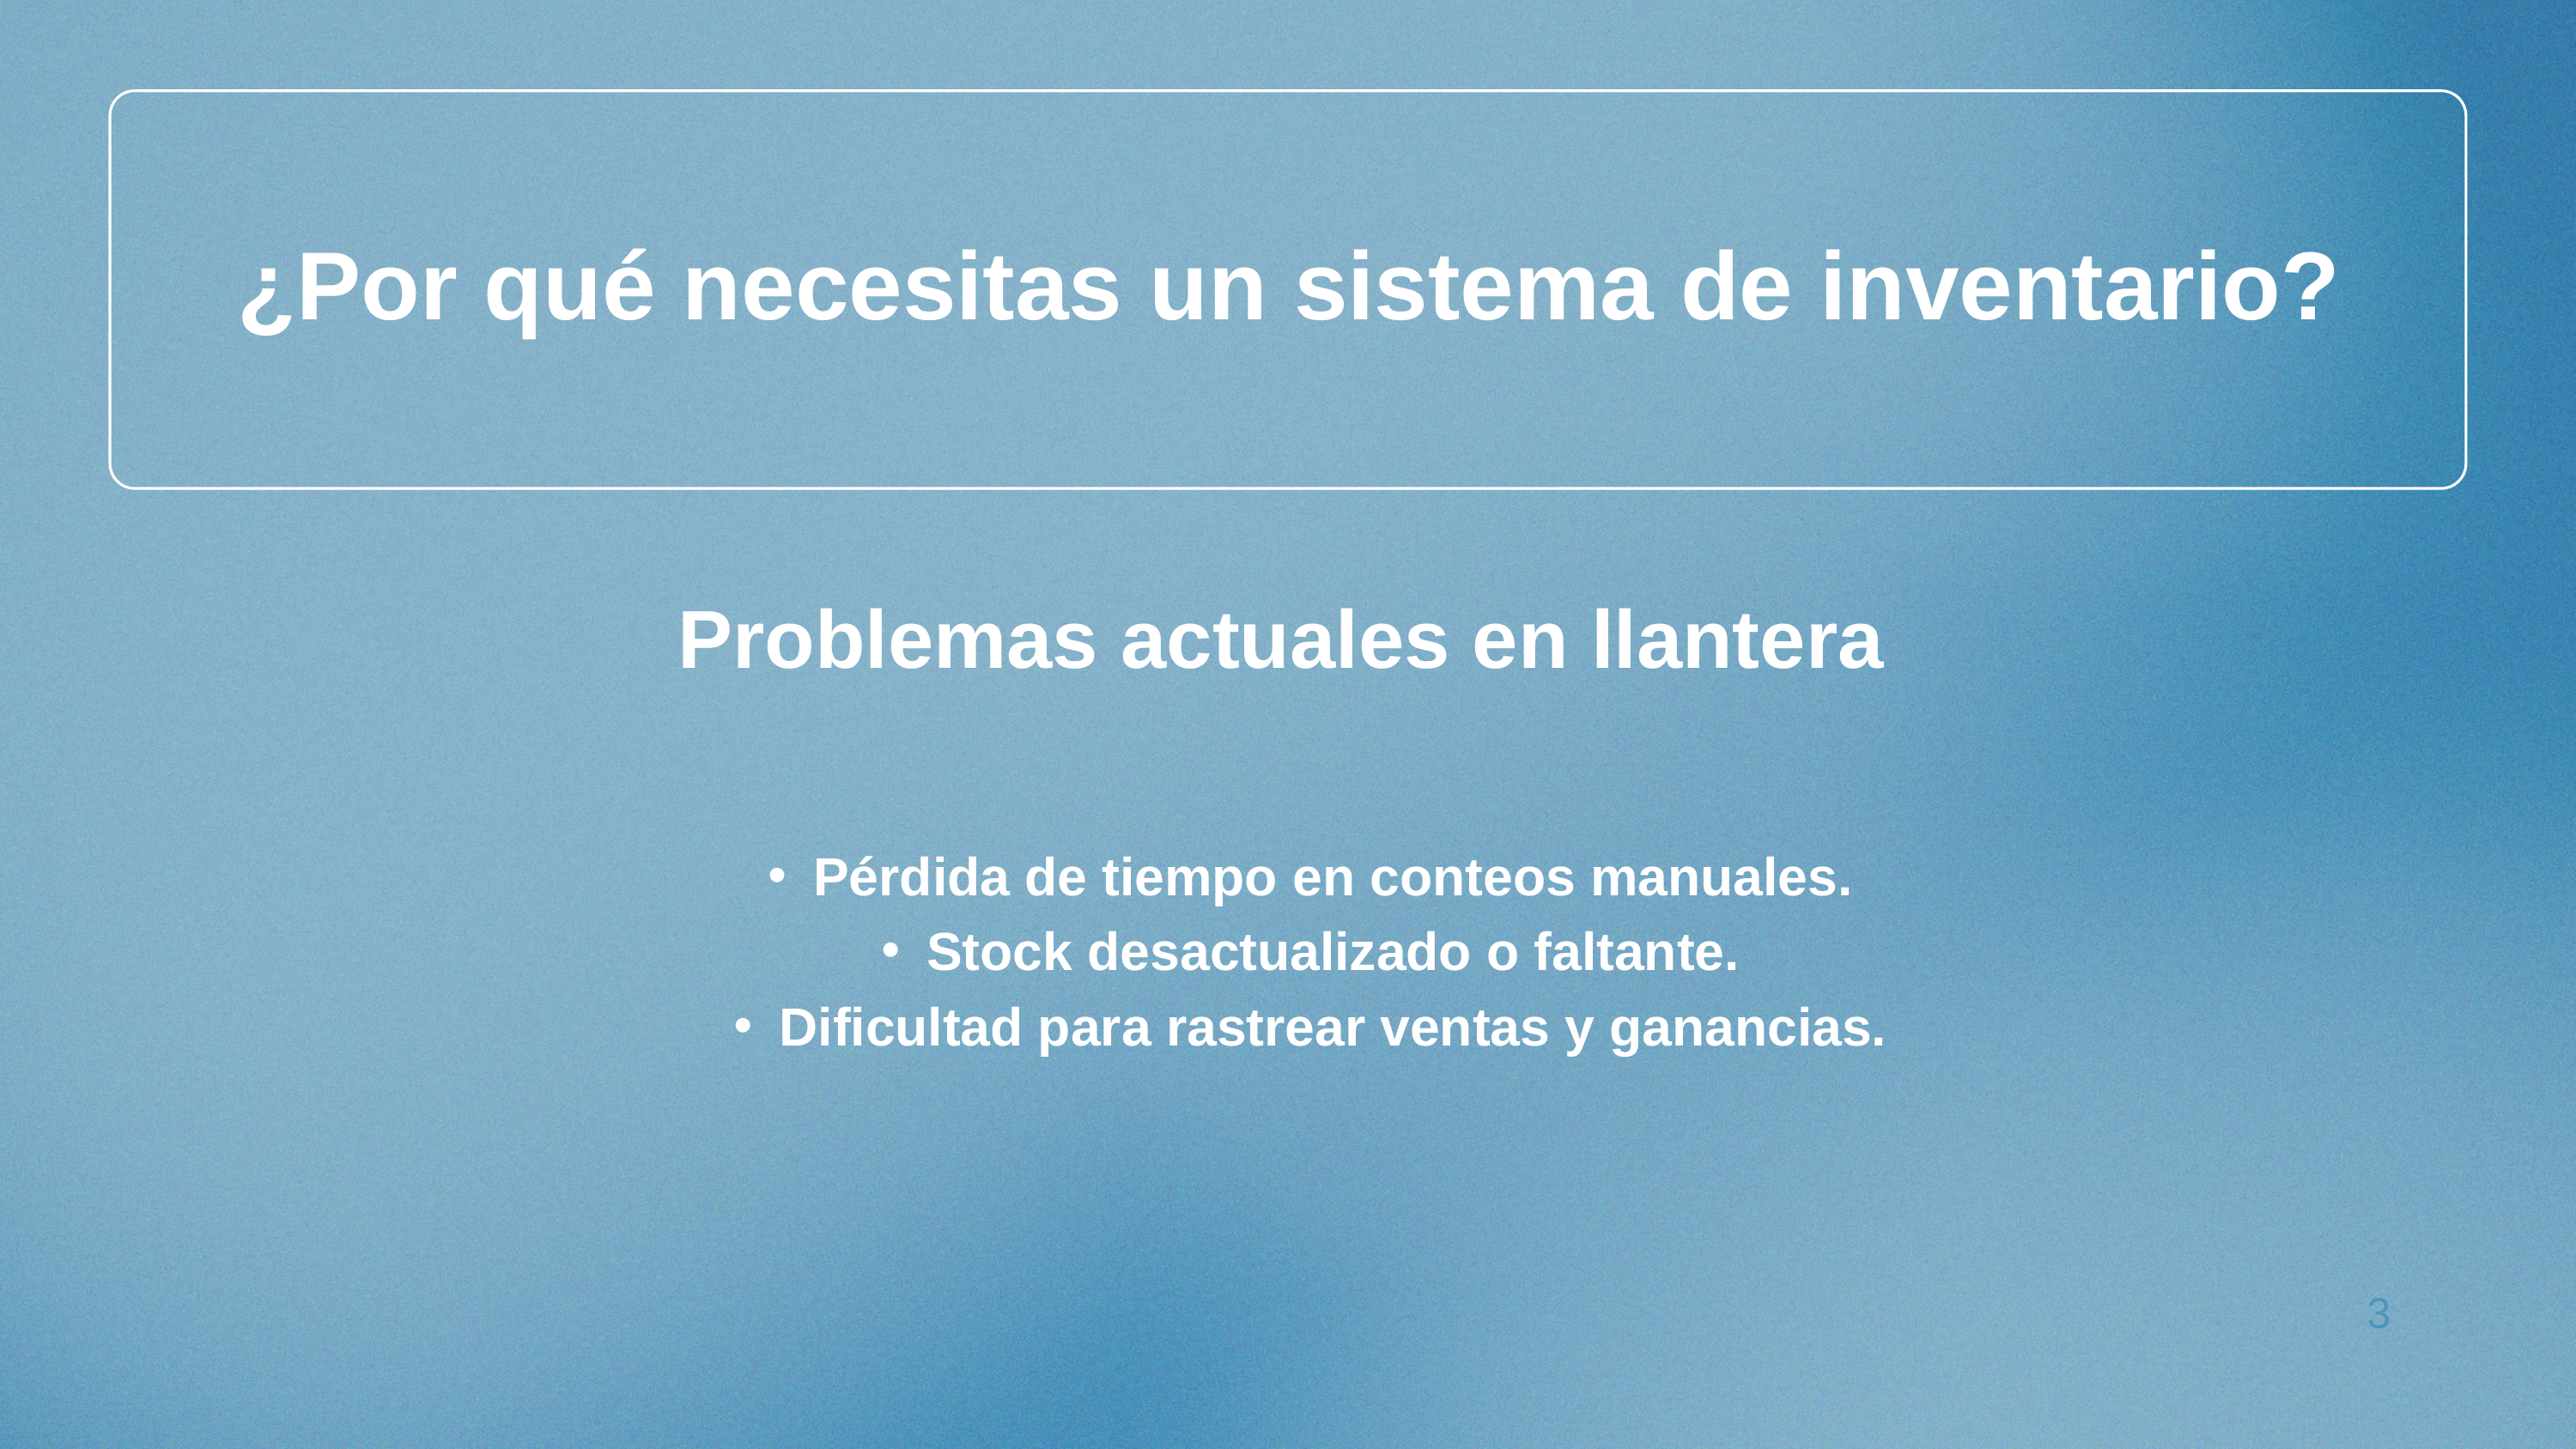

¿Por qué necesitas un sistema de inventario?
Problemas actuales en llantera
Pérdida de tiempo en conteos manuales.
Stock desactualizado o faltante.
Dificultad para rastrear ventas y ganancias.
3